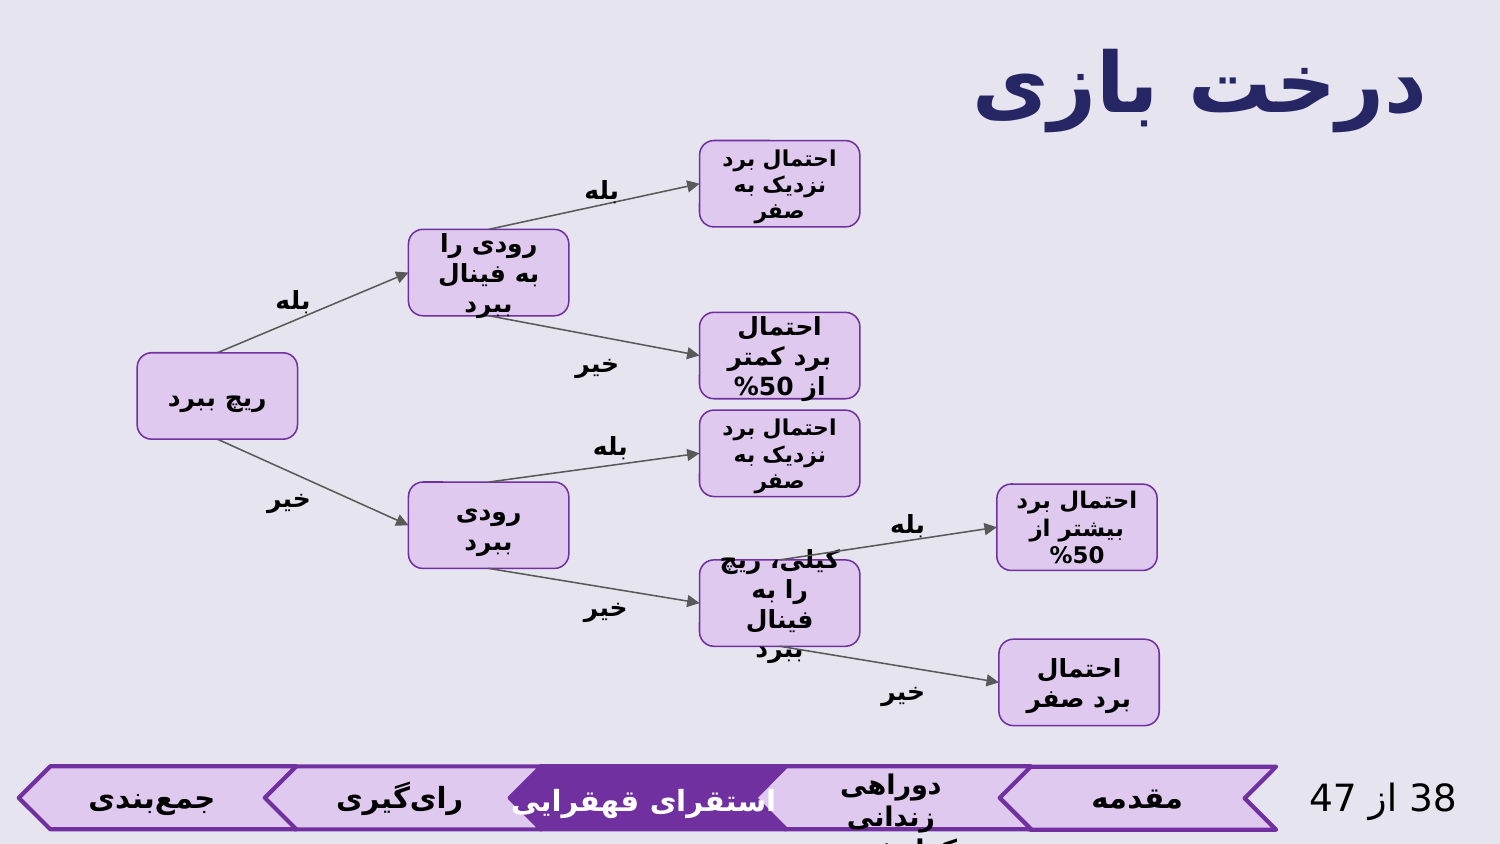

درخت بازی
احتمال برد نزدیک به صفر
بله
رودی را به فینال ببرد
بله
احتمال برد کمتر از 50%
خیر
ریچ ببرد
احتمال برد نزدیک به صفر
بله
خیر
رودی ببرد
احتمال برد بیشتر از 50%
بله
کیلی، ریچ را به فینال ببرد
خیر
احتمال برد صفر
خیر
دوراهی زندانی تکرار‌شونده
38 از 47

جمع‌بندی
رای‌گیری
مقدمه
استقرای قهقرایی